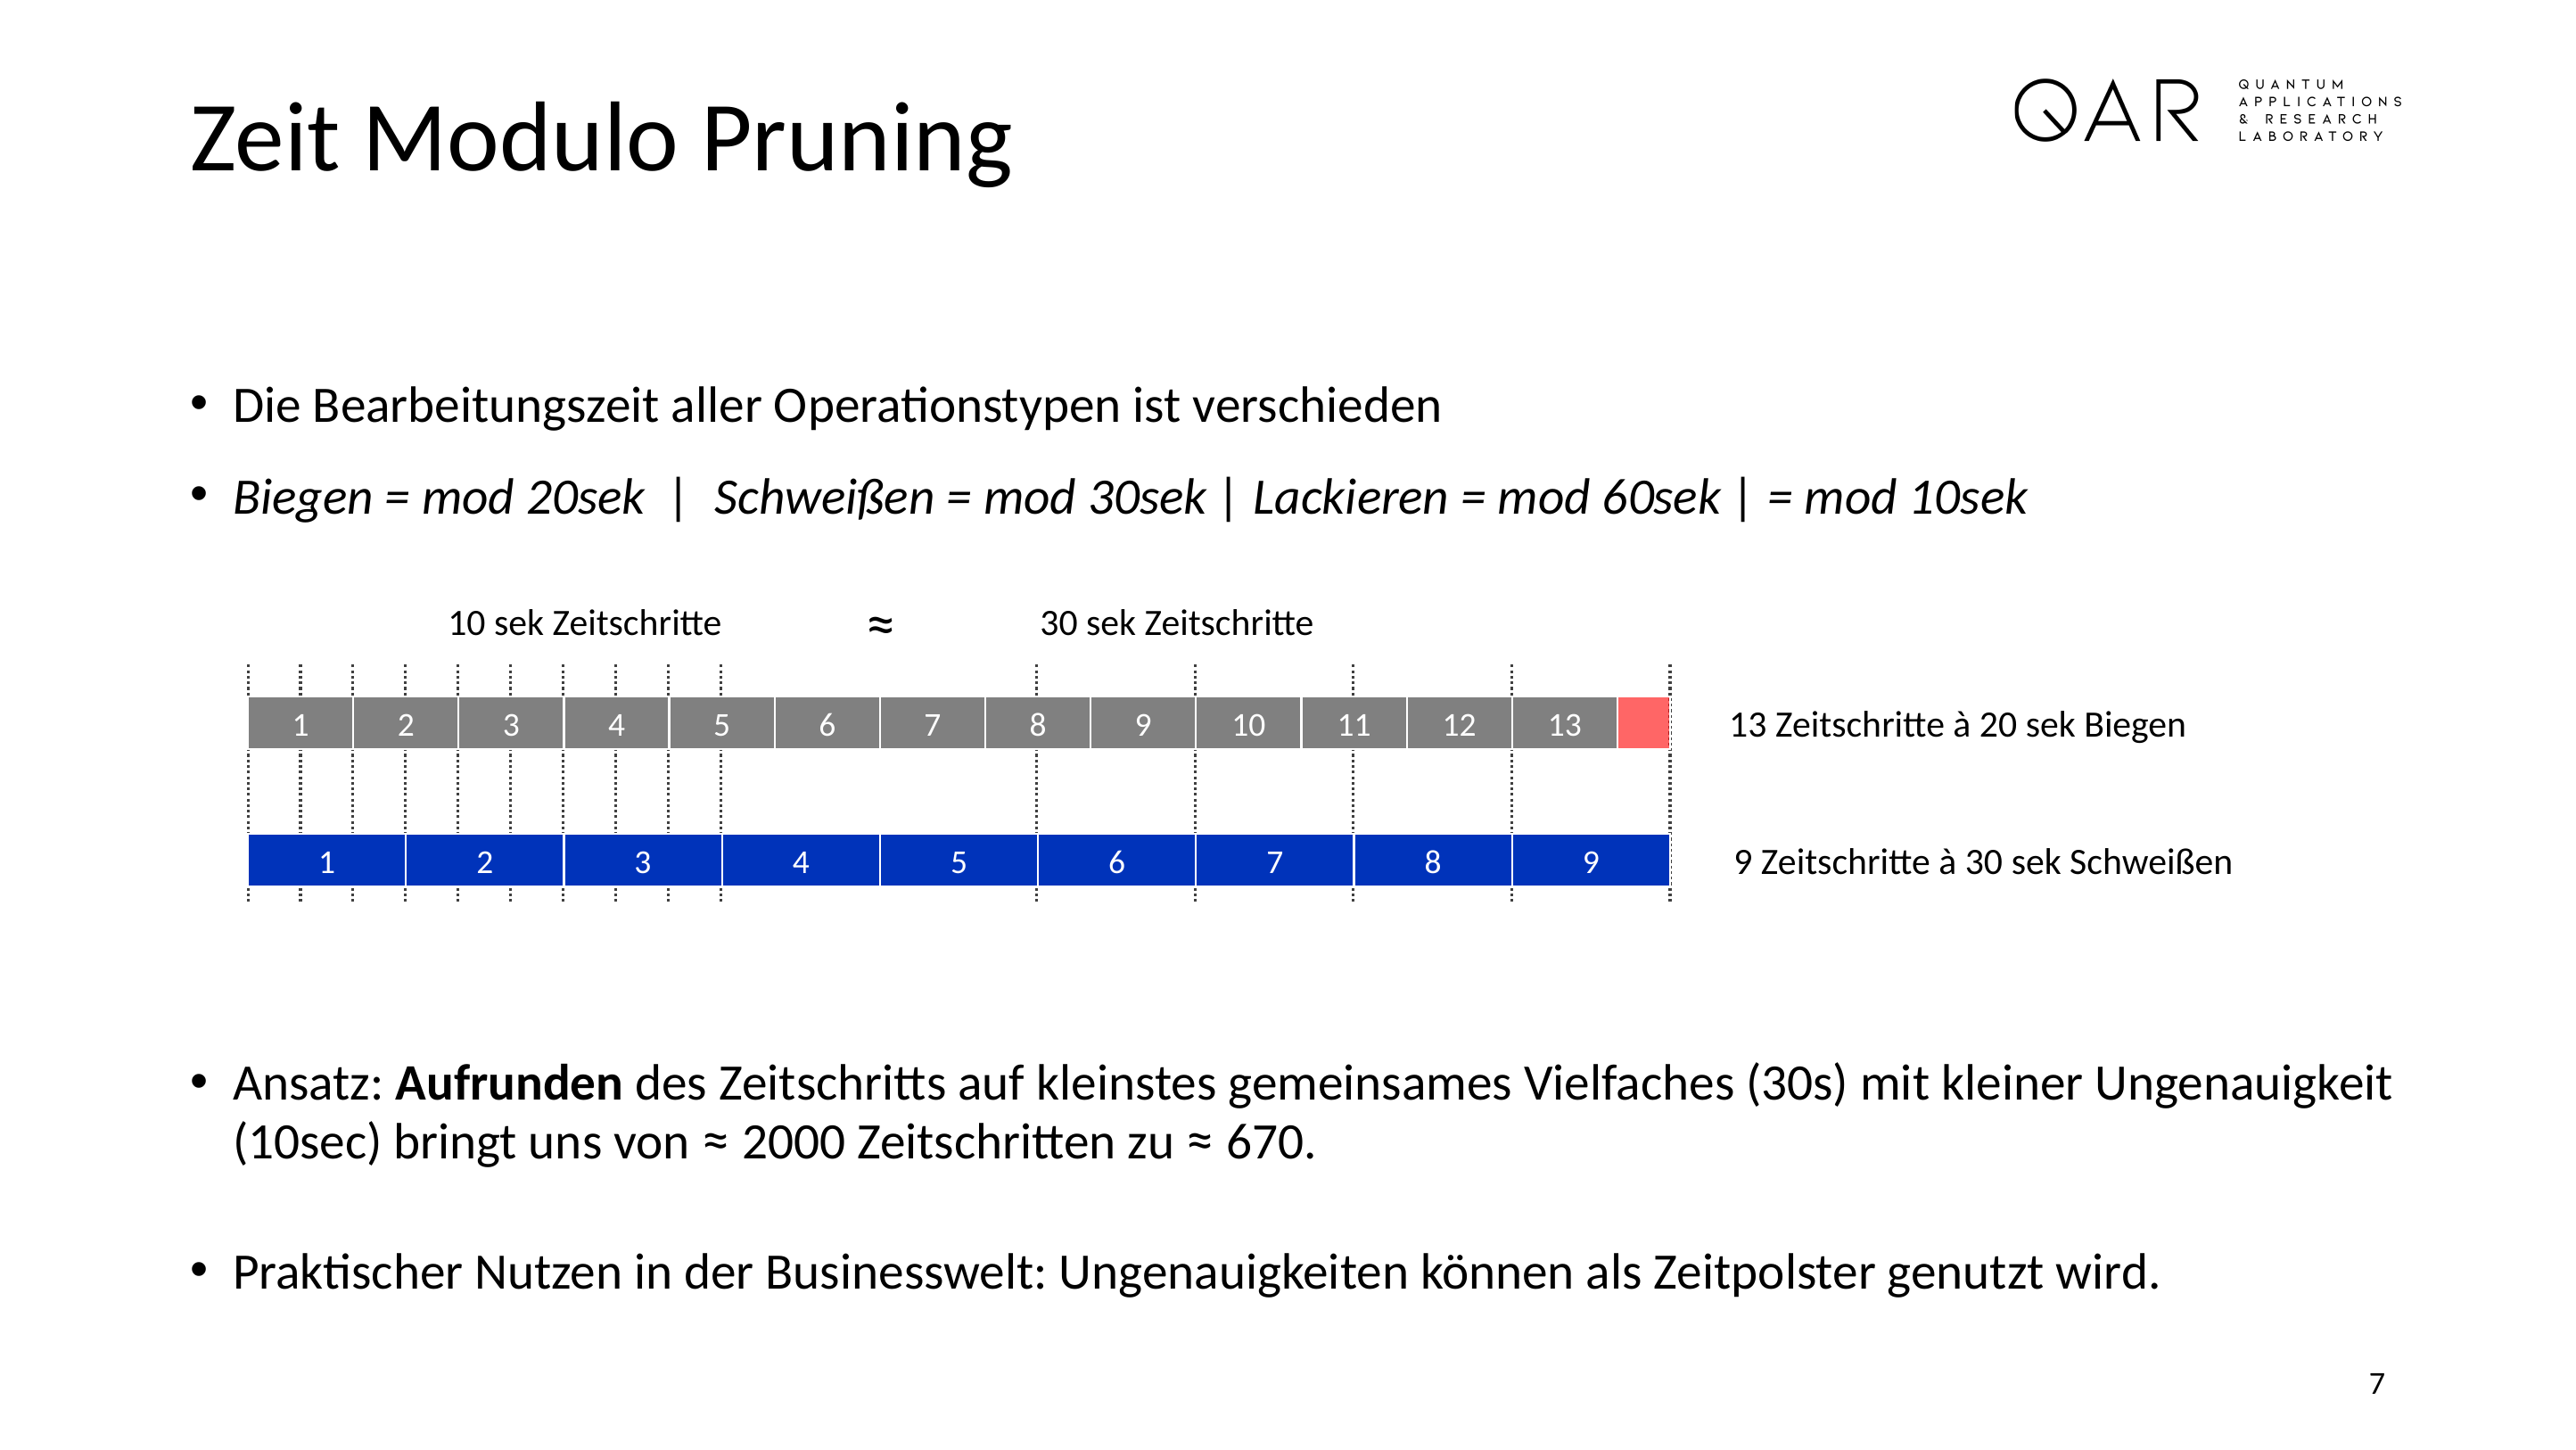

# Zeit Modulo Pruning
Die Bearbeitungszeit aller Operationstypen ist verschieden
Biegen = mod 20sek  |  Schweißen = mod 30sek | Lackieren = mod 60sek | = mod 10sek

Ansatz: Aufrunden des Zeitschritts auf kleinstes gemeinsames Vielfaches (30s) mit kleiner Ungenauigkeit (10sec) bringt uns von ≈ 2000 Zeitschritten zu ≈ 670.
Praktischer Nutzen in der Businesswelt: Ungenauigkeiten können als Zeitpolster genutzt wird.
≈
10 sek Zeitschritte
30 sek Zeitschritte
13 Zeitschritte à 20 sek Biegen
1
2
3
4
5
6
7
8
9
10
11
12
13

9 Zeitschritte à 30 sek Schweißen
1
2
3
4
5
6
7
8
9
7